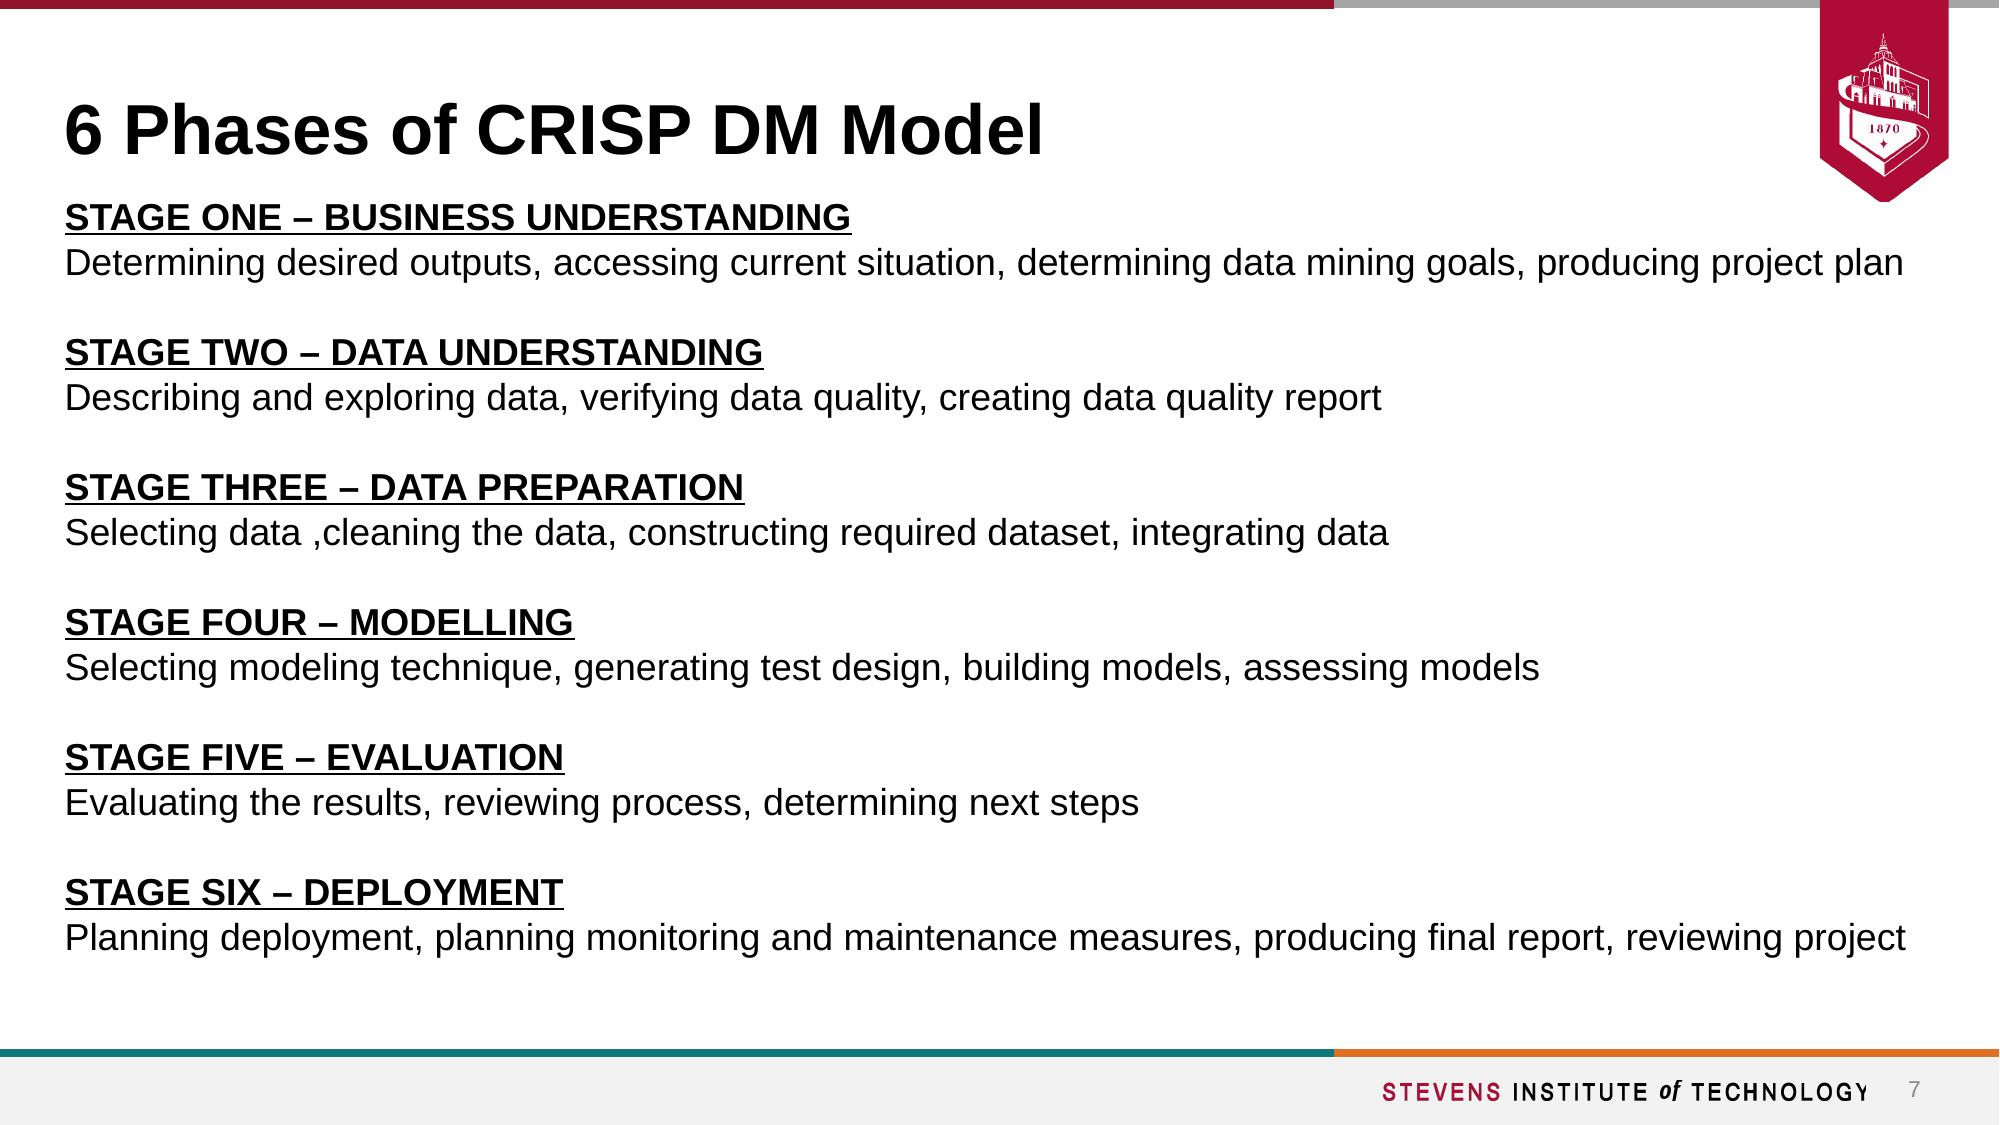

# 6 Phases of CRISP DM Model
STAGE ONE – BUSINESS UNDERSTANDING
Determining desired outputs, accessing current situation, determining data mining goals, producing project plan

STAGE TWO – DATA UNDERSTANDING
Describing and exploring data, verifying data quality, creating data quality report

STAGE THREE – DATA PREPARATION
Selecting data ,cleaning the data, constructing required dataset, integrating data

STAGE FOUR – MODELLING
Selecting modeling technique, generating test design, building models, assessing models

STAGE FIVE – EVALUATION
Evaluating the results, reviewing process, determining next steps

STAGE SIX – DEPLOYMENT
Planning deployment, planning monitoring and maintenance measures, producing final report, reviewing project
7